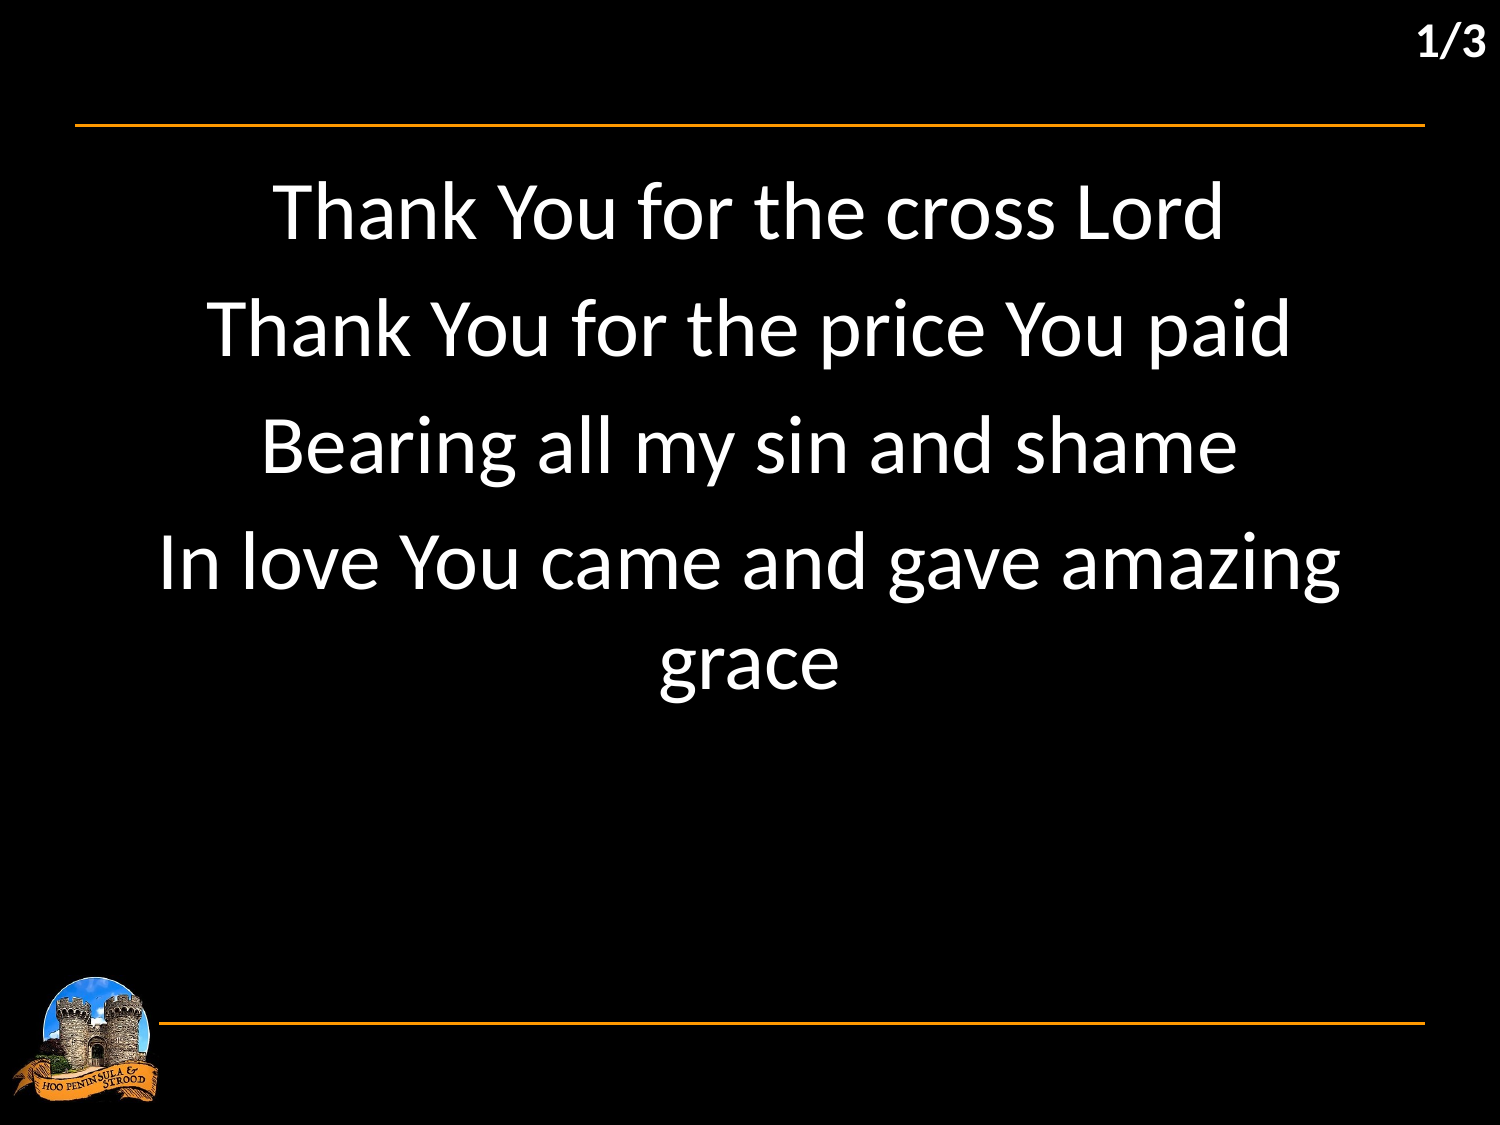

1/3
Thank You for the cross Lord
Thank You for the price You paid
Bearing all my sin and shame
In love You came and gave amazing grace